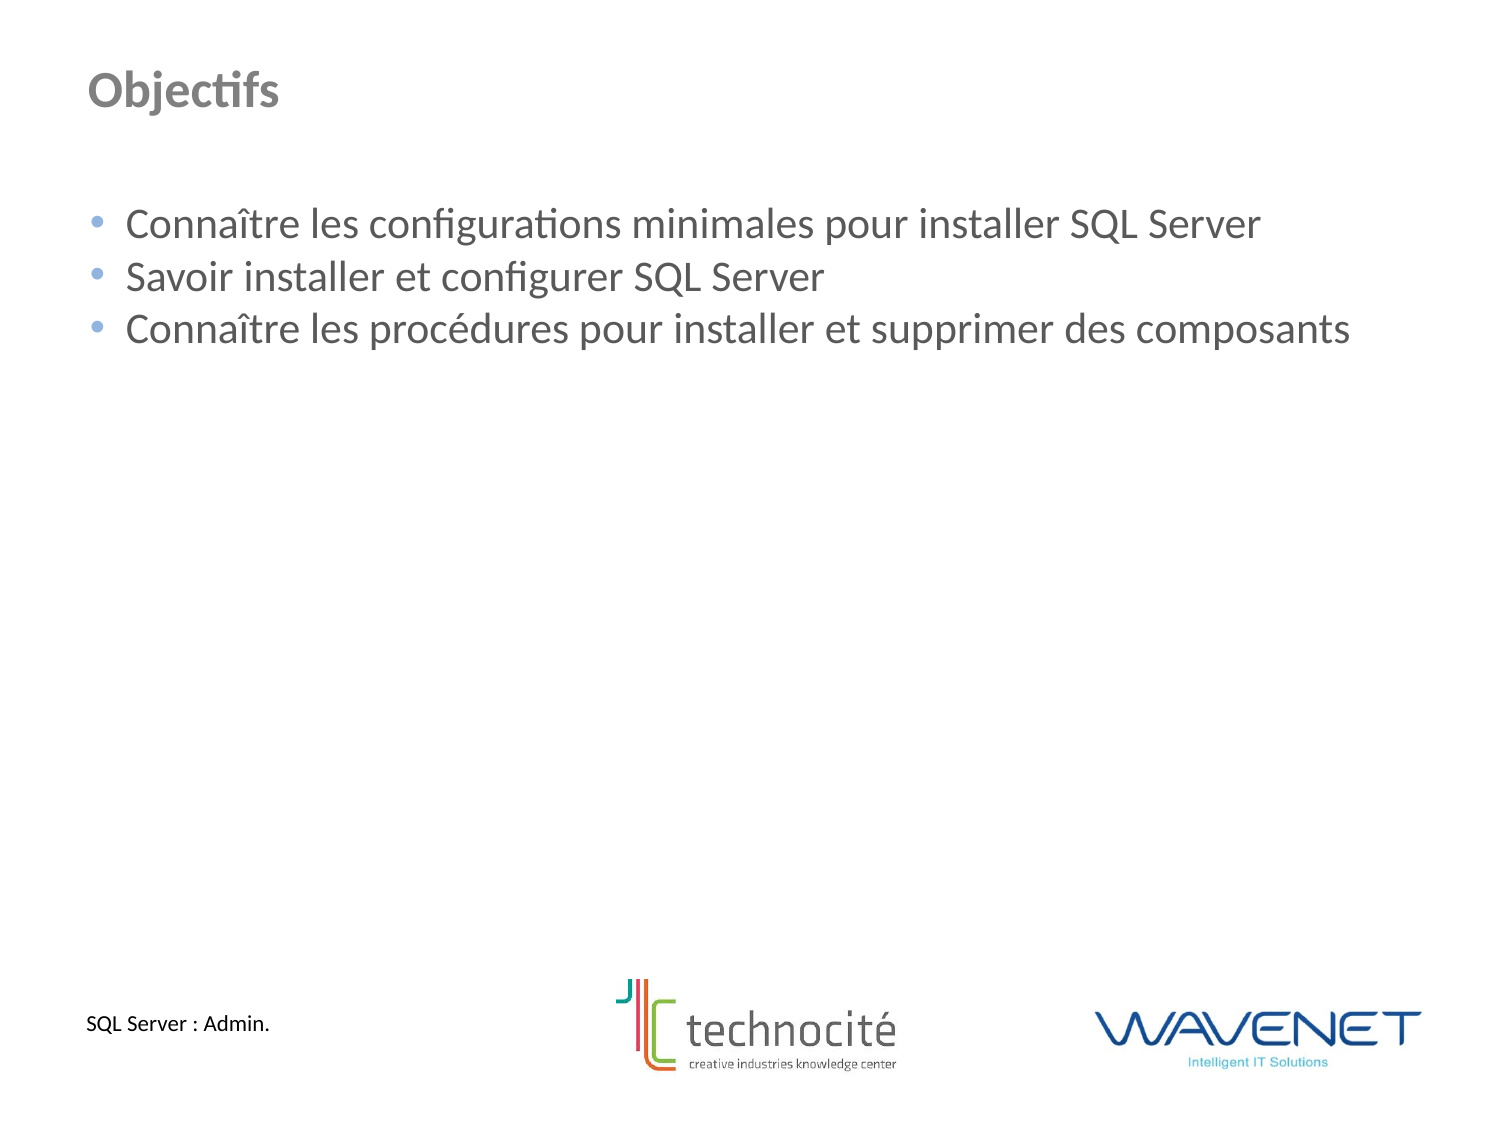

Objectifs
Connaître les configurations minimales pour installer SQL Server
Savoir installer et configurer SQL Server
Connaître les procédures pour installer et supprimer des composants

SQL Server : Admin.